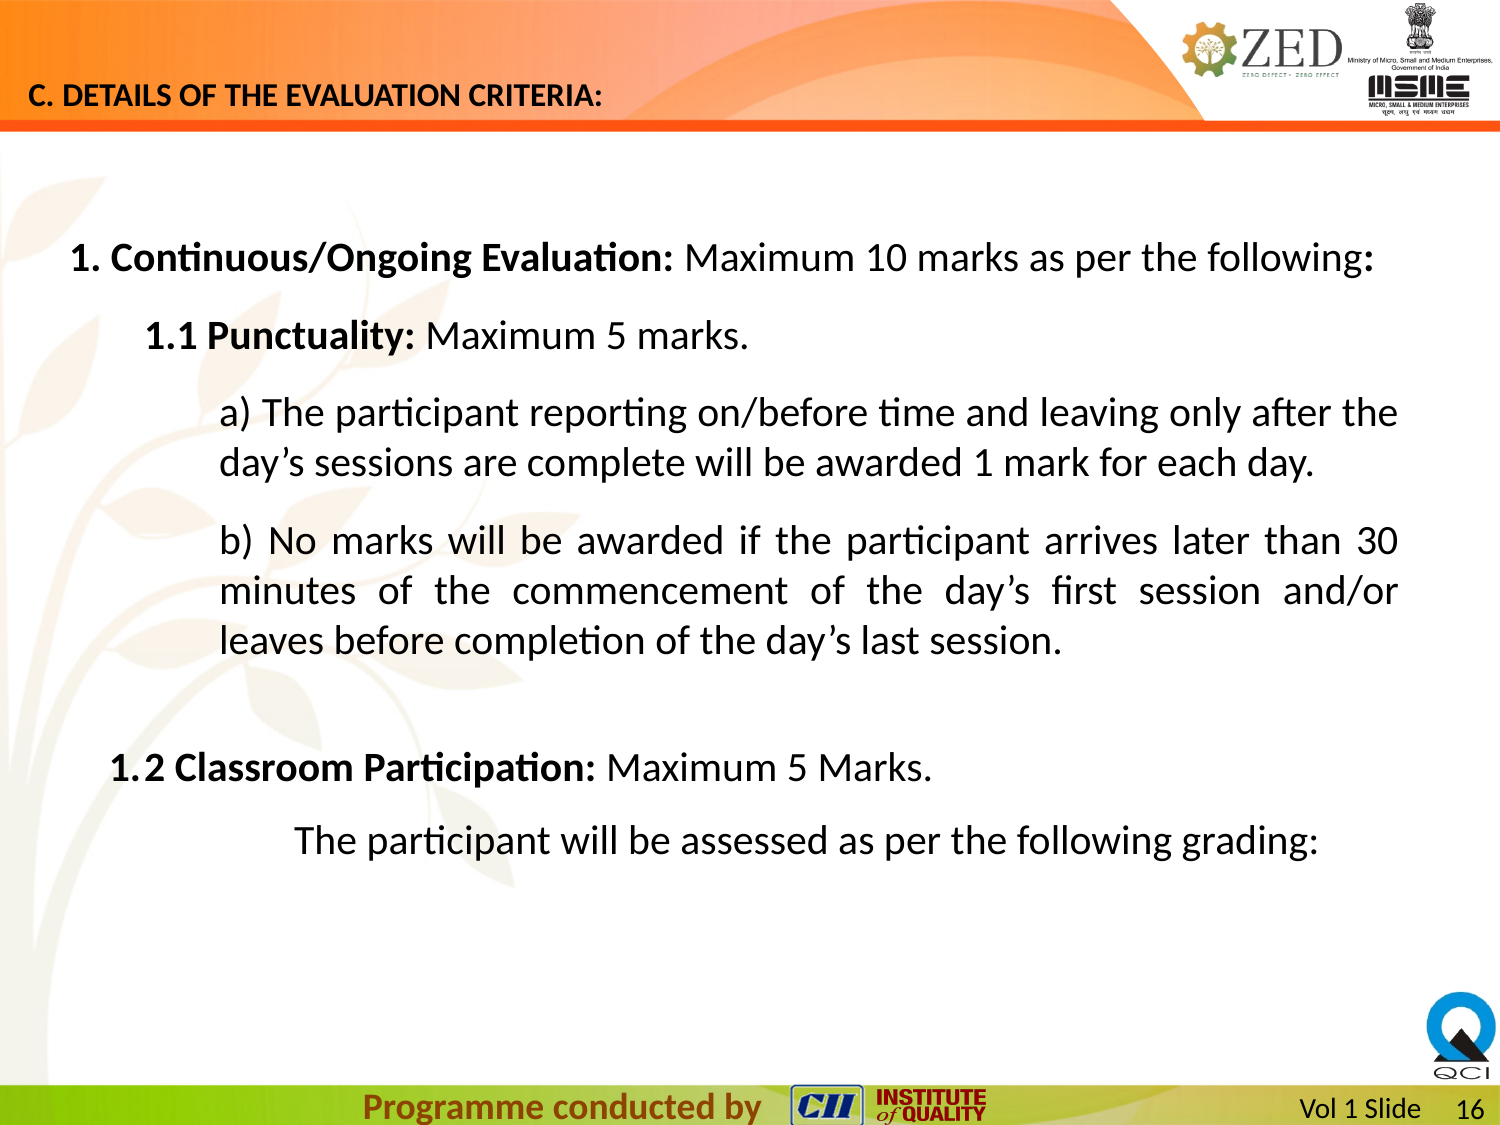

# C. DETAILS OF THE EVALUATION CRITERIA:
1. Continuous/Ongoing Evaluation: Maximum 10 marks as per the following:

1.1 Punctuality: Maximum 5 marks.

a) The participant reporting on/before time and leaving only after the day’s sessions are complete will be awarded 1 mark for each day.

b) No marks will be awarded if the participant arrives later than 30 minutes of the commencement of the day’s first session and/or leaves before completion of the day’s last session.

2 Classroom Participation: Maximum 5 Marks.

	The participant will be assessed as per the following grading: